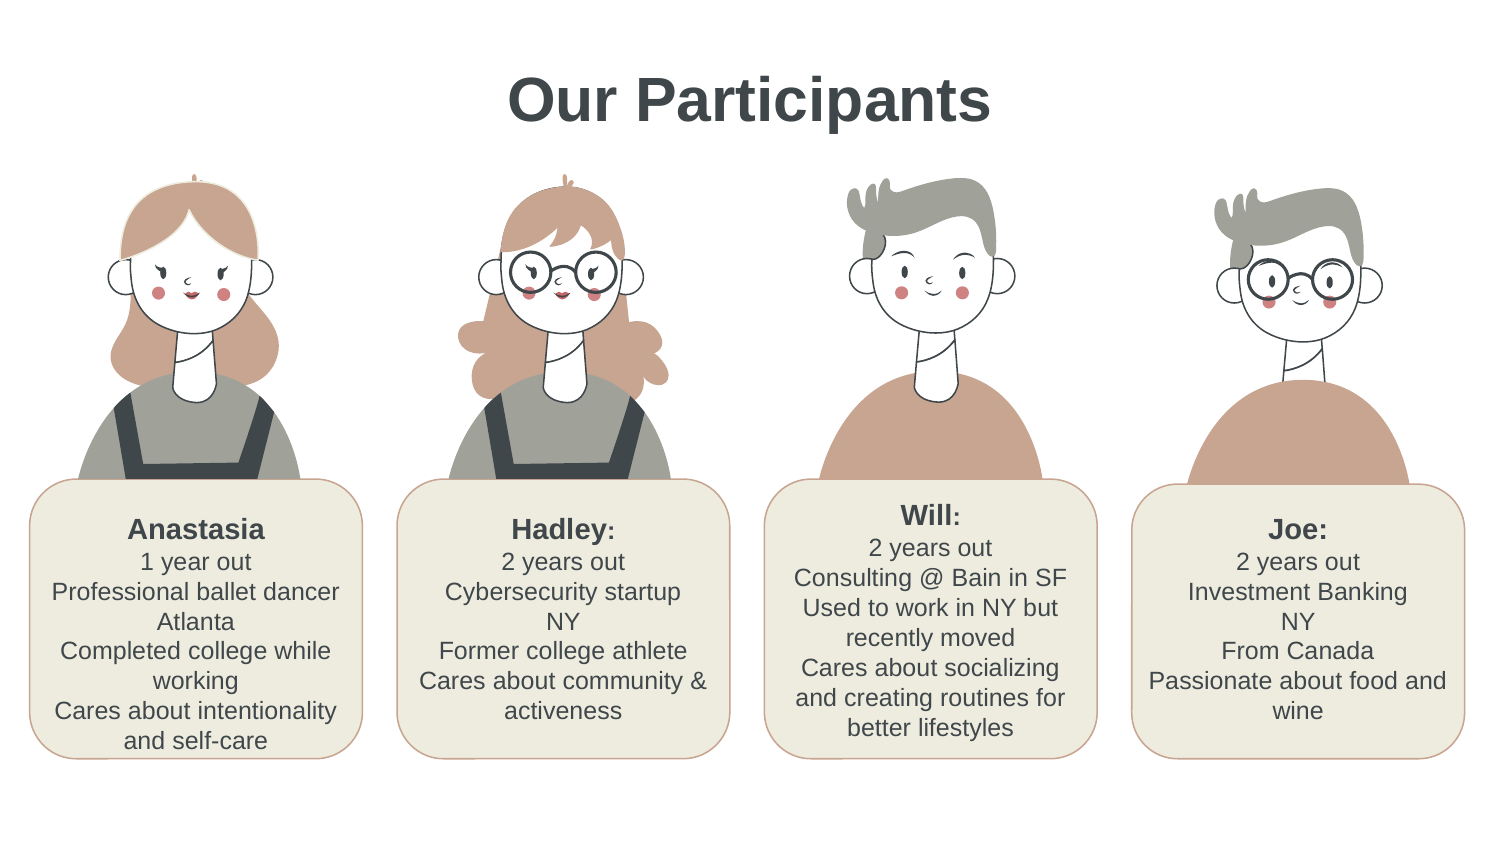

# Our Participants

Will:
2 years out
Consulting @ Bain in SF
Used to work in NY but recently moved
Cares about socializing and creating routines for better lifestyles

Anastasia
1 year out
Professional ballet dancer
Atlanta
Completed college while working
Cares about intentionality and self-care

Hadley:
2 years out
Cybersecurity startup
NY
Former college athlete
Cares about community & activeness
Joe:
2 years out
Investment Banking
NY
From Canada
Passionate about food and wine